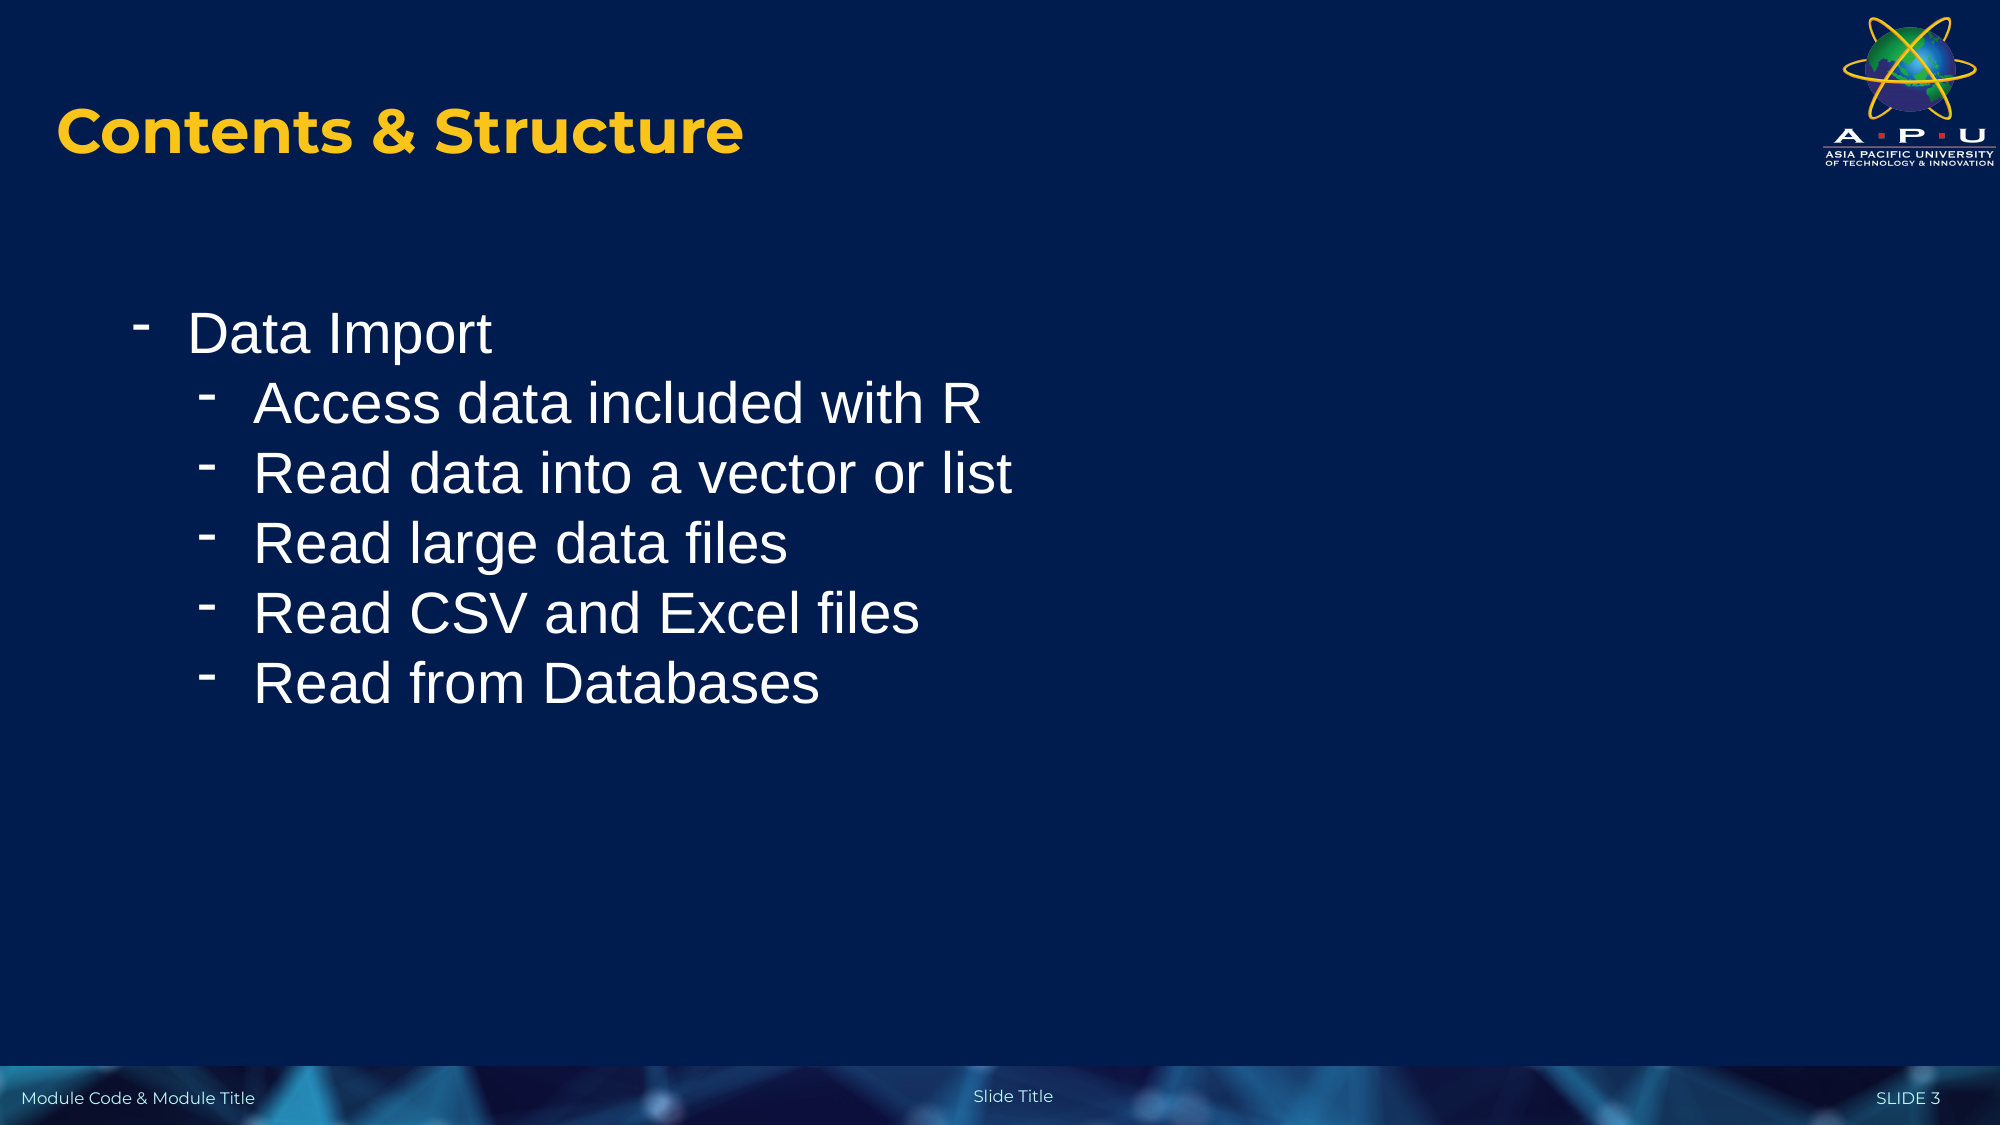

# Contents & Structure
Data Import
Access data included with R
Read data into a vector or list
Read large data files
Read CSV and Excel files
Read from Databases